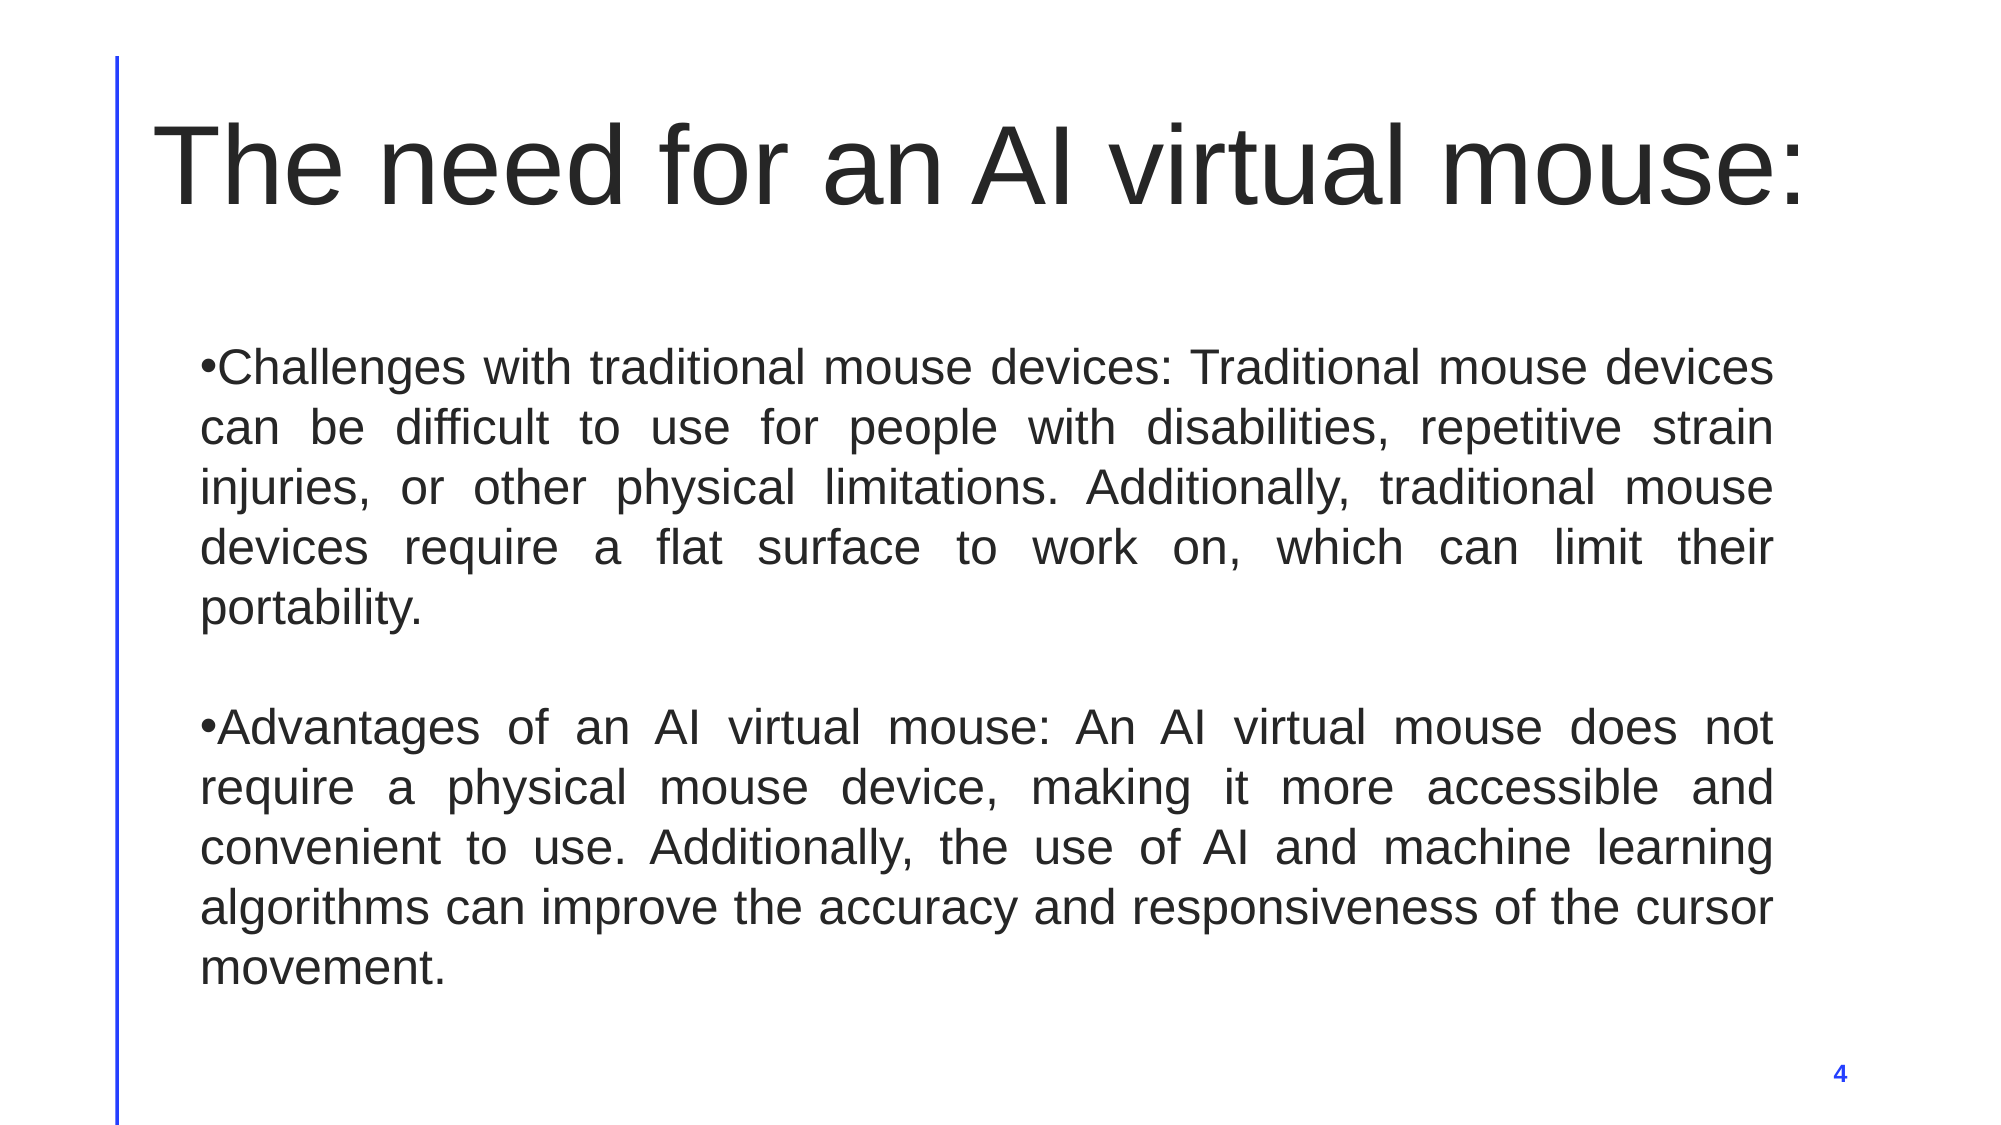

# The need for an AI virtual mouse:
Challenges with traditional mouse devices: Traditional mouse devices can be difficult to use for people with disabilities, repetitive strain injuries, or other physical limitations. Additionally, traditional mouse devices require a flat surface to work on, which can limit their portability.

Advantages of an AI virtual mouse: An AI virtual mouse does not require a physical mouse device, making it more accessible and convenient to use. Additionally, the use of AI and machine learning algorithms can improve the accuracy and responsiveness of the cursor movement.
4